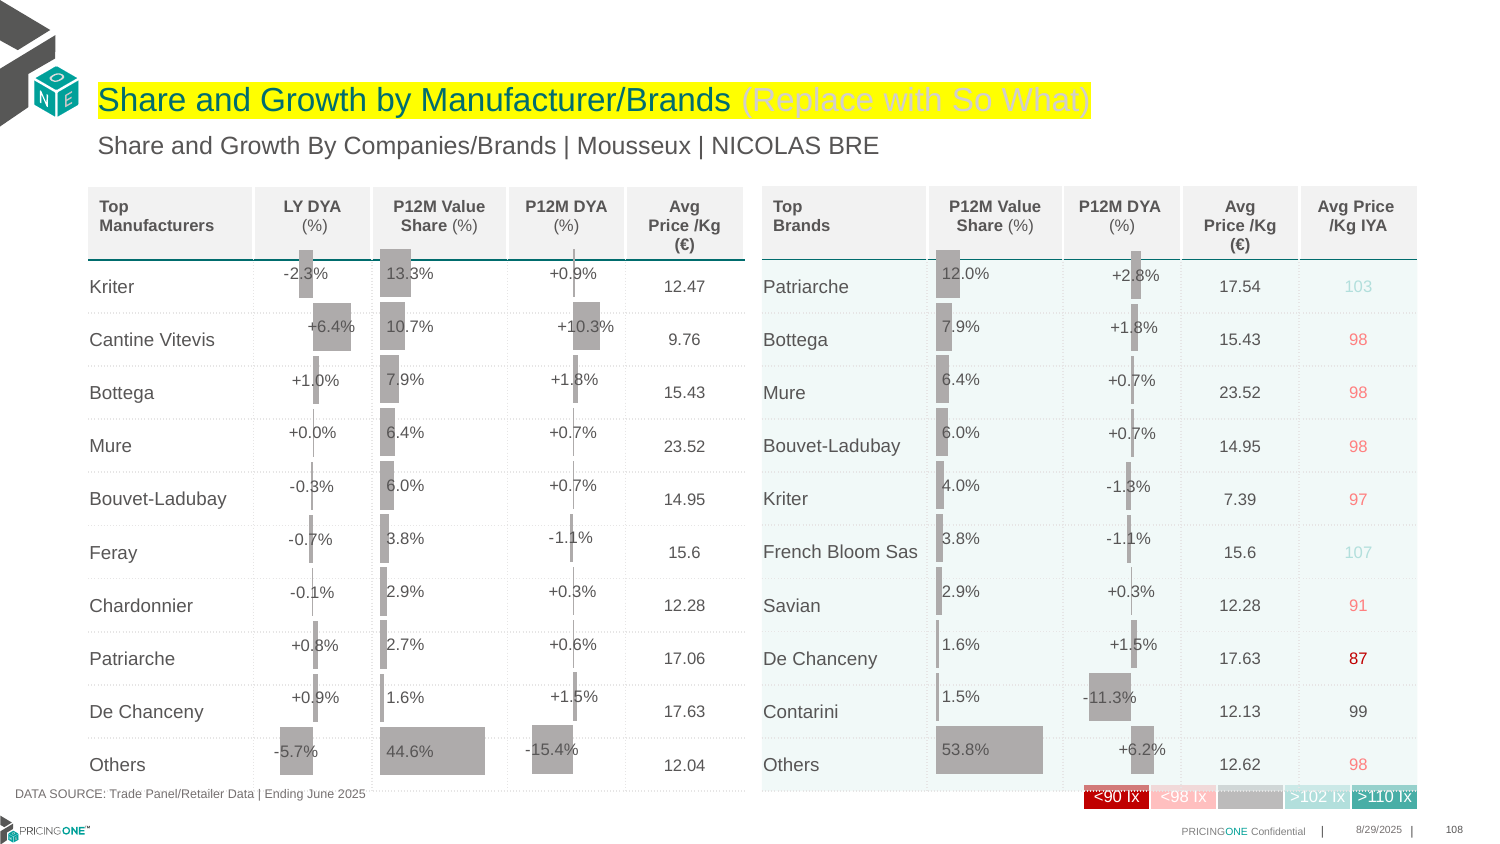

# Share and Growth by Manufacturer/Brands (Replace with So What)

Share and Growth By Companies/Brands | Mousseux | NICOLAS BRE
| Top Brands | P12M Value Share (%) | P12M DYA (%) | Avg Price /Kg (€) | Avg Price /Kg IYA |
| --- | --- | --- | --- | --- |
| Patriarche |  |  | 17.54 | 103 |
| Bottega |  |  | 15.43 | 98 |
| Mure |  |  | 23.52 | 98 |
| Bouvet-Ladubay |  |  | 14.95 | 98 |
| Kriter |  |  | 7.39 | 97 |
| French Bloom Sas |  |  | 15.6 | 107 |
| Savian |  |  | 12.28 | 91 |
| De Chanceny |  |  | 17.63 | 87 |
| Contarini |  |  | 12.13 | 99 |
| Others |  |  | 12.62 | 98 |
| Top Manufacturers | LY DYA (%) | P12M Value Share (%) | P12M DYA (%) | Avg Price /Kg (€) |
| --- | --- | --- | --- | --- |
| Kriter |  |  |  | 12.47 |
| Cantine Vitevis |  |  |  | 9.76 |
| Bottega |  |  |  | 15.43 |
| Mure |  |  |  | 23.52 |
| Bouvet-Ladubay |  |  |  | 14.95 |
| Feray |  |  |  | 15.6 |
| Chardonnier |  |  |  | 12.28 |
| Patriarche |  |  |  | 17.06 |
| De Chanceny |  |  |  | 17.63 |
| Others |  |  |  | 12.04 |

### Chart

| Category | Share DYA P12M |
|---|---|
| None | 0.008579730120445092 |

### Chart

| Category | Value Share P12M |
|---|---|
| None | 0.13294682723575216 |

### Chart

| Category | Share DYA LY |
|---|---|
| None | -0.023267650725966024 |

### Chart

| Category | Value Share |
|---|---|
| None | 0.12016825942978748 |

### Chart

| Category | Share DYA |
|---|---|
| None | 0.02756952657977539 |
DATA SOURCE: Trade Panel/Retailer Data | Ending June 2025
| <90 Ix | <98 Ix |  | >102 Ix | >110 Ix |
| --- | --- | --- | --- | --- |

8/29/2025
108